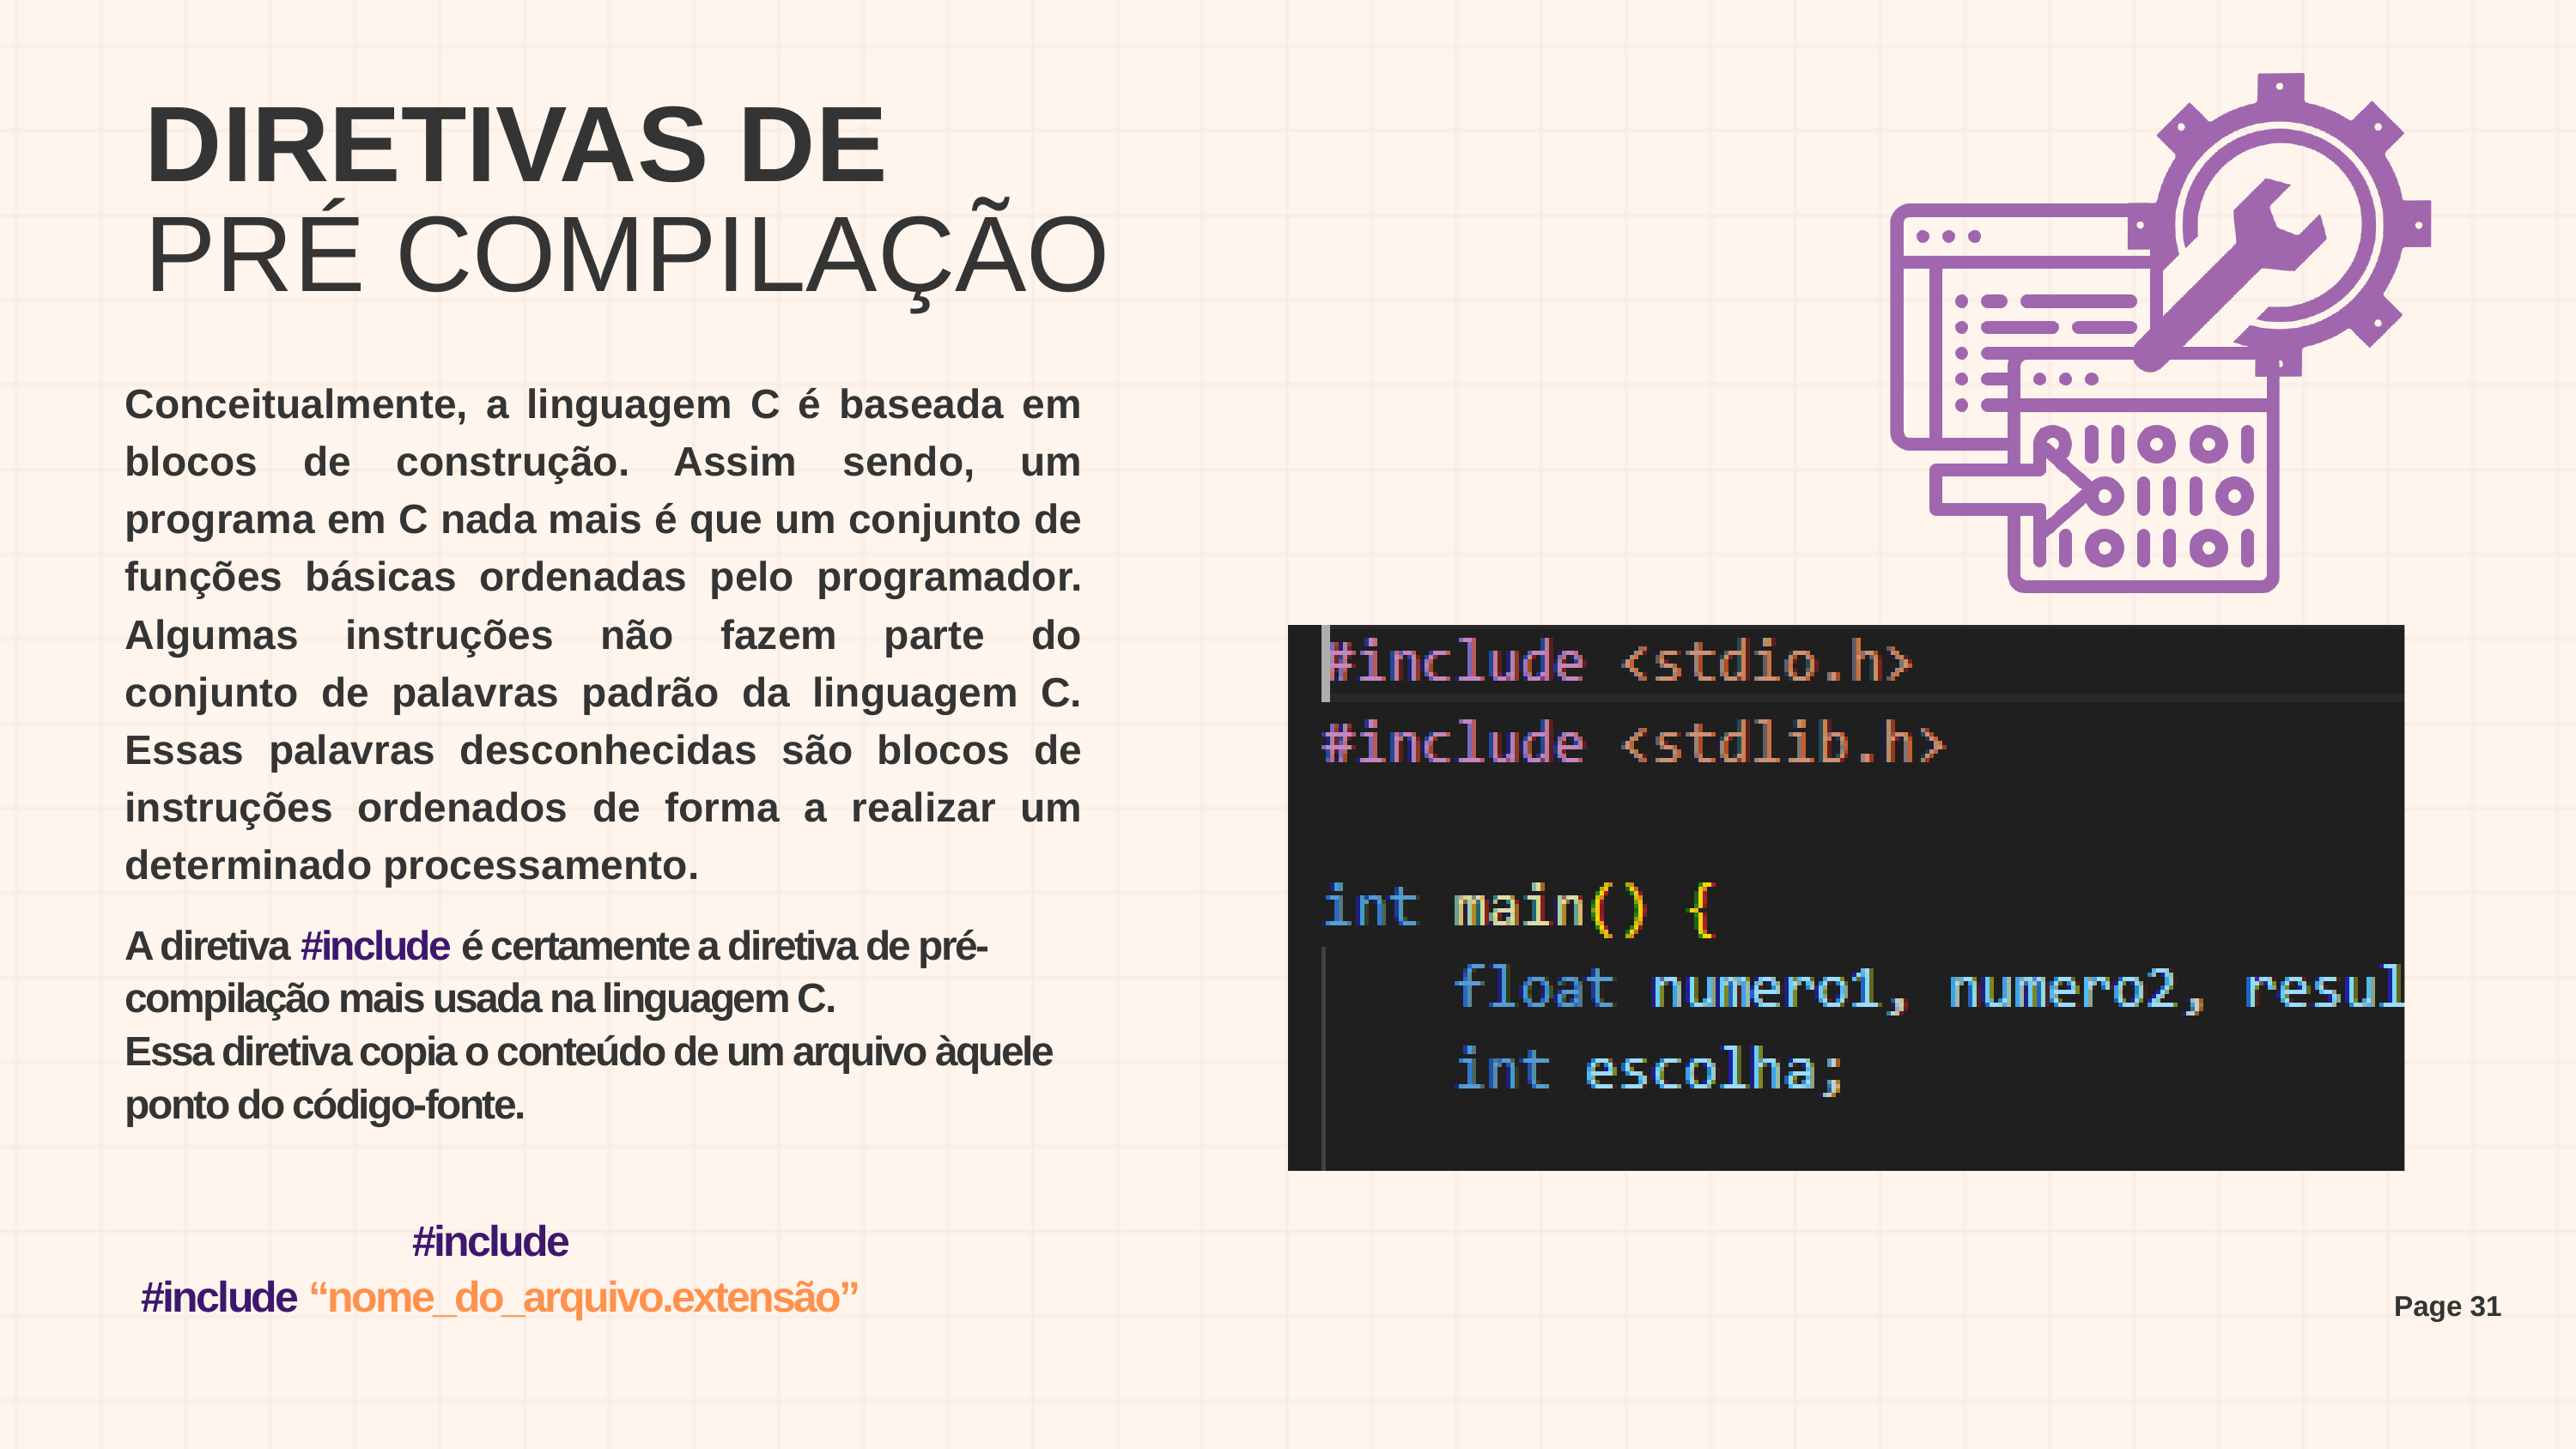

DIRETIVAS DE

PRÉ COMPILAÇÃO

Conceitualmente, a linguagem C é baseada em blocos de construção. Assim sendo, um programa em C nada mais é que um conjunto de funções básicas ordenadas pelo programador. Algumas instruções não fazem parte do conjunto de palavras padrão da linguagem C. Essas palavras desconhecidas são blocos de instruções ordenados de forma a realizar um determinado processamento.

A diretiva #include é certamente a diretiva de pré-compilação mais usada na linguagem C.
Essa diretiva copia o conteúdo de um arquivo àquele ponto do código-fonte.
#include
#include “nome_do_arquivo.extensão”
Page 31